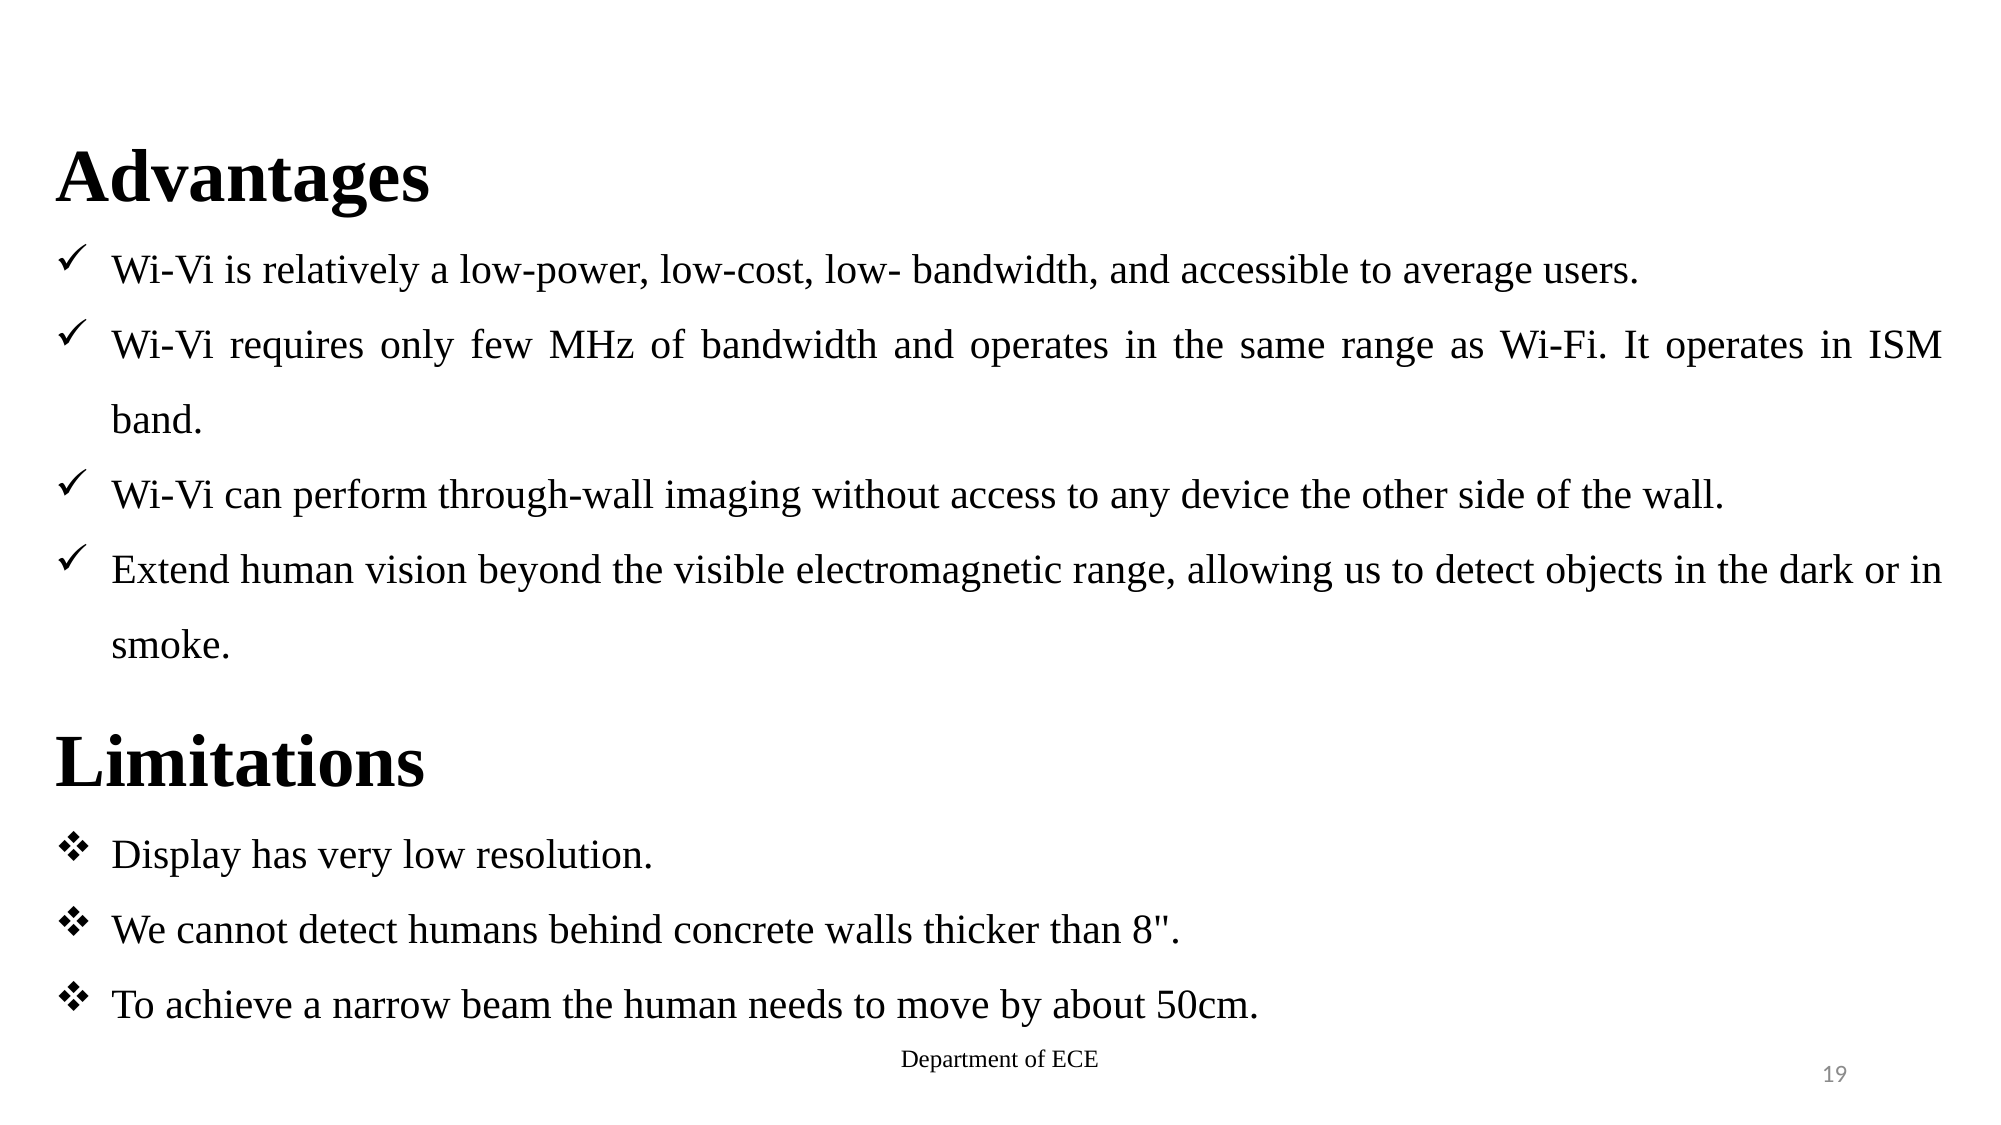

Advantages
Wi-Vi is relatively a low-power, low-cost, low- bandwidth, and accessible to average users.
Wi-Vi requires only few MHz of bandwidth and operates in the same range as Wi-Fi. It operates in ISM band.
Wi-Vi can perform through-wall imaging without access to any device the other side of the wall.
Extend human vision beyond the visible electromagnetic range, allowing us to detect objects in the dark or in smoke.
Limitations
Display has very low resolution.
We cannot detect humans behind concrete walls thicker than 8".
To achieve a narrow beam the human needs to move by about 50cm.
Department of ECE

19